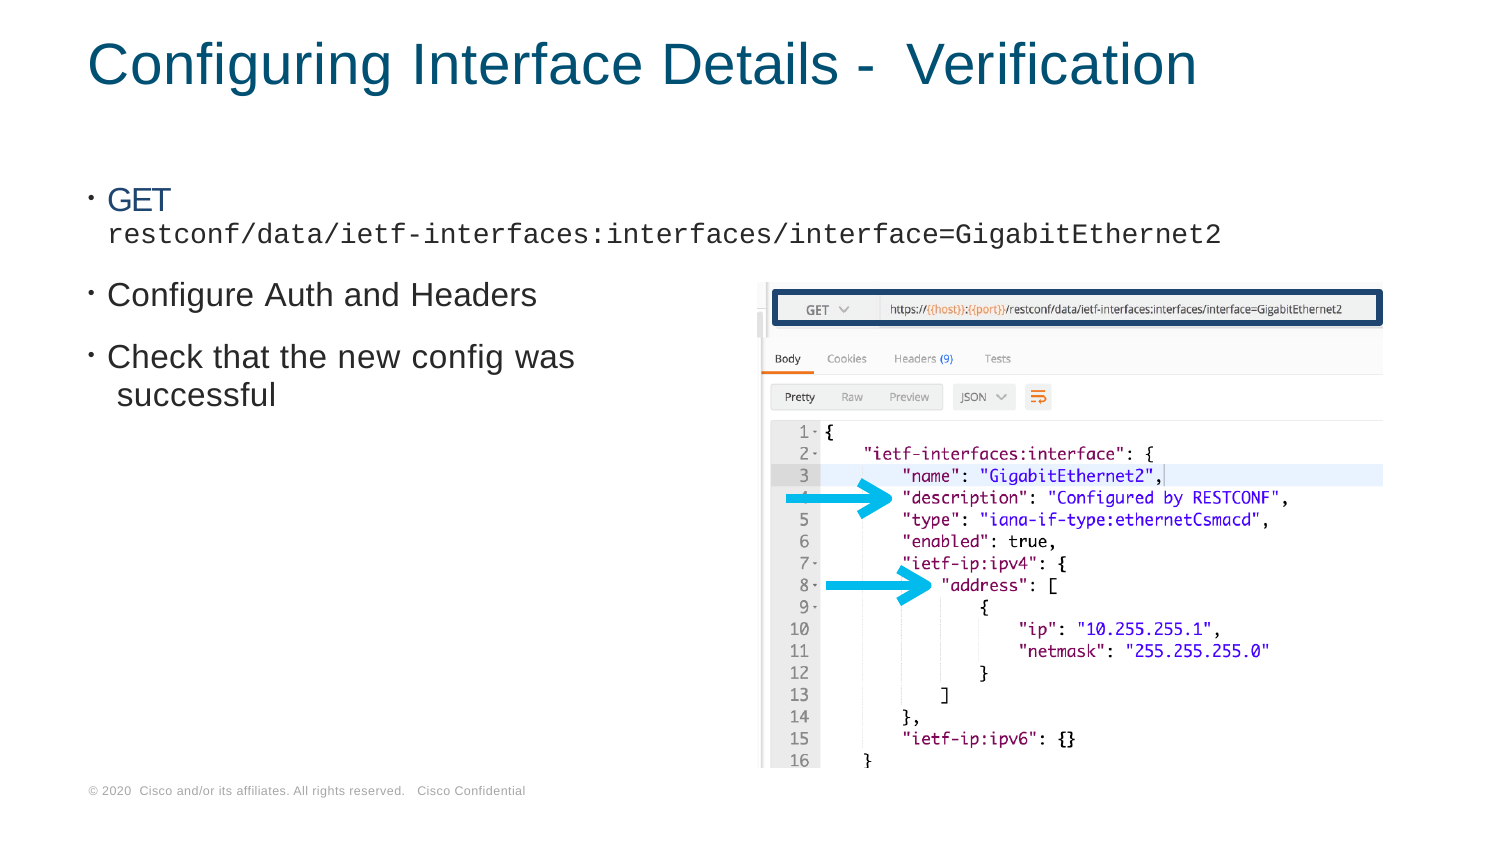

# Configuring Interface Details - Verification
GET
restconf/data/ietf-interfaces:interfaces/interface=GigabitEthernet2
Configure Auth and Headers
Check that the new config was  successful